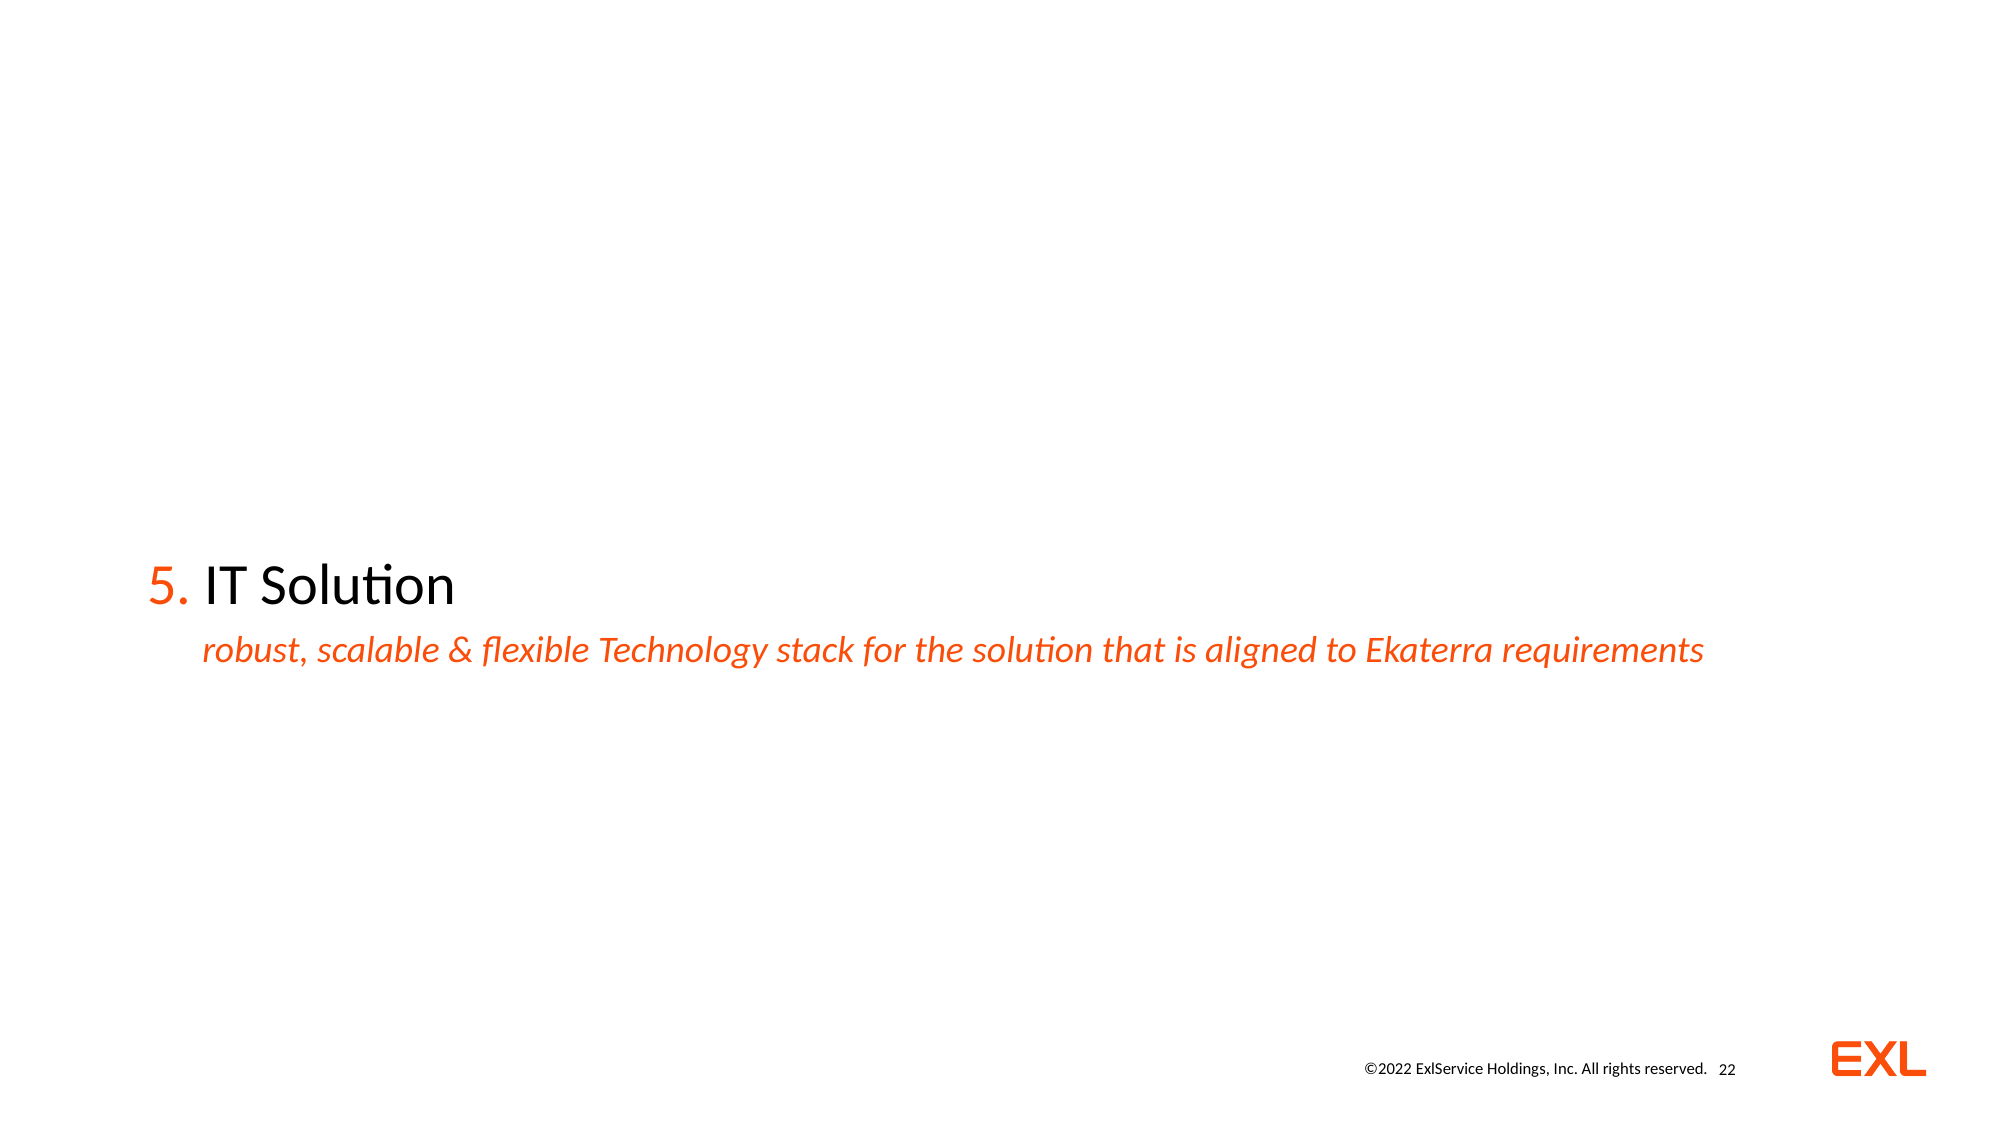

5. IT Solution
robust, scalable & flexible Technology stack for the solution that is aligned to Ekaterra requirements